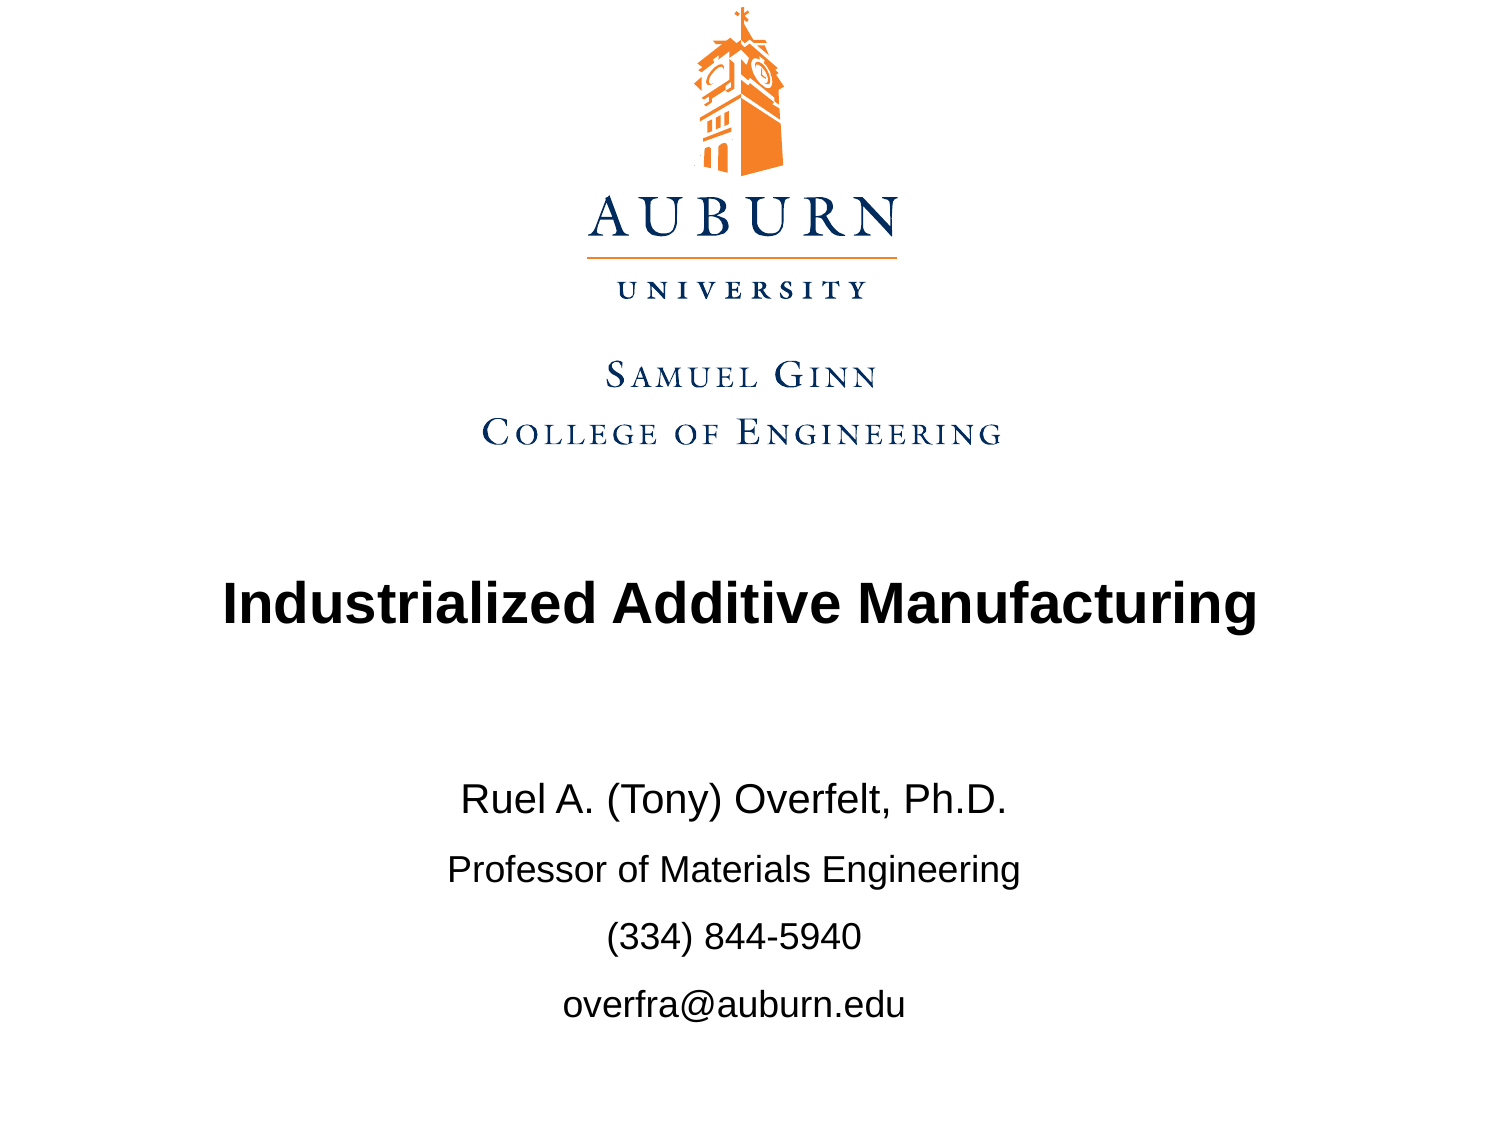

# Industrialized Additive Manufacturing
Ruel A. (Tony) Overfelt, Ph.D.
Professor of Materials Engineering
(334) 844-5940
overfra@auburn.edu